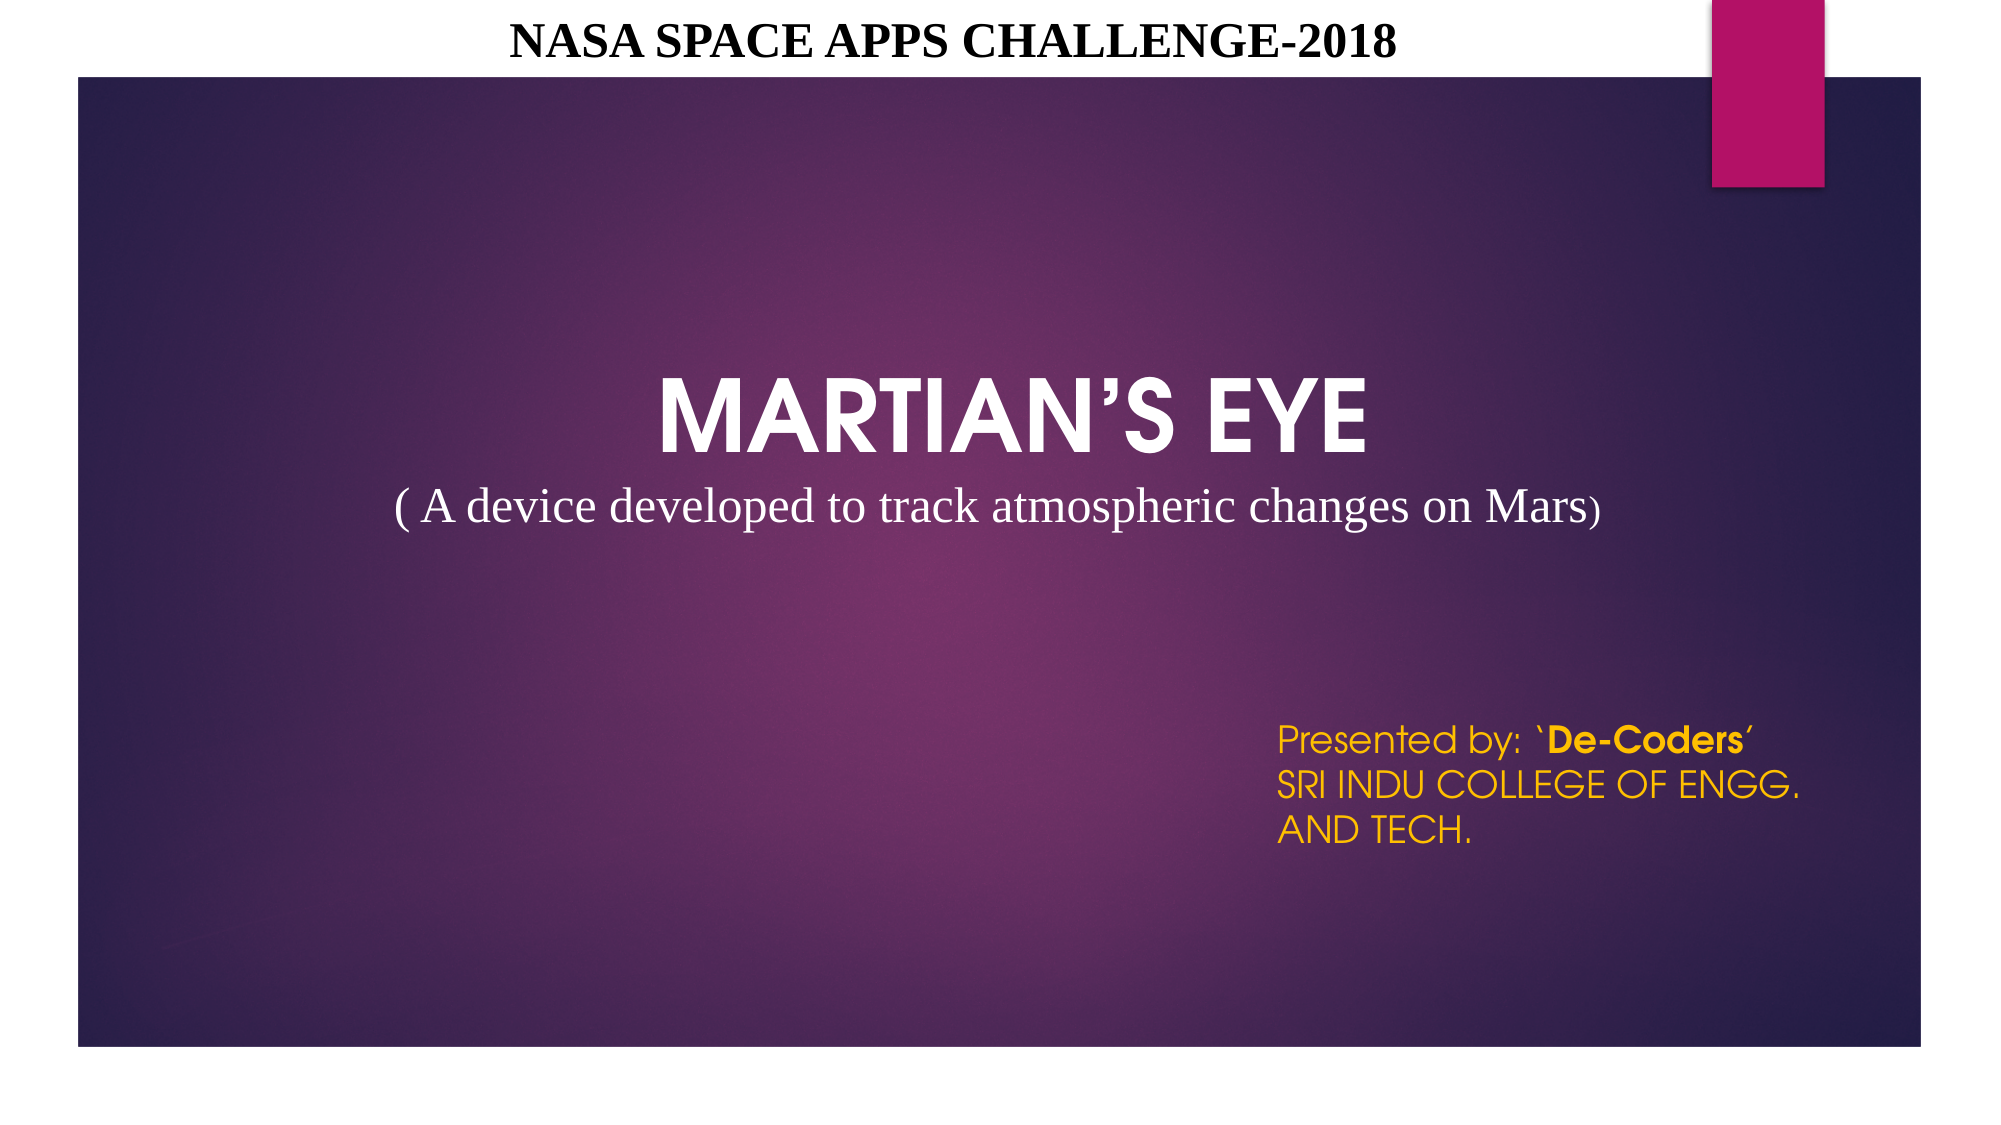

NASA SPACE APPS CHALLENGE-2018
                         MARTIAN’S EYE
( A device developed to track atmospheric changes on Mars)
Presented by: ‘De-Coders’
SRI INDU COLLEGE OF ENGG. AND TECH.